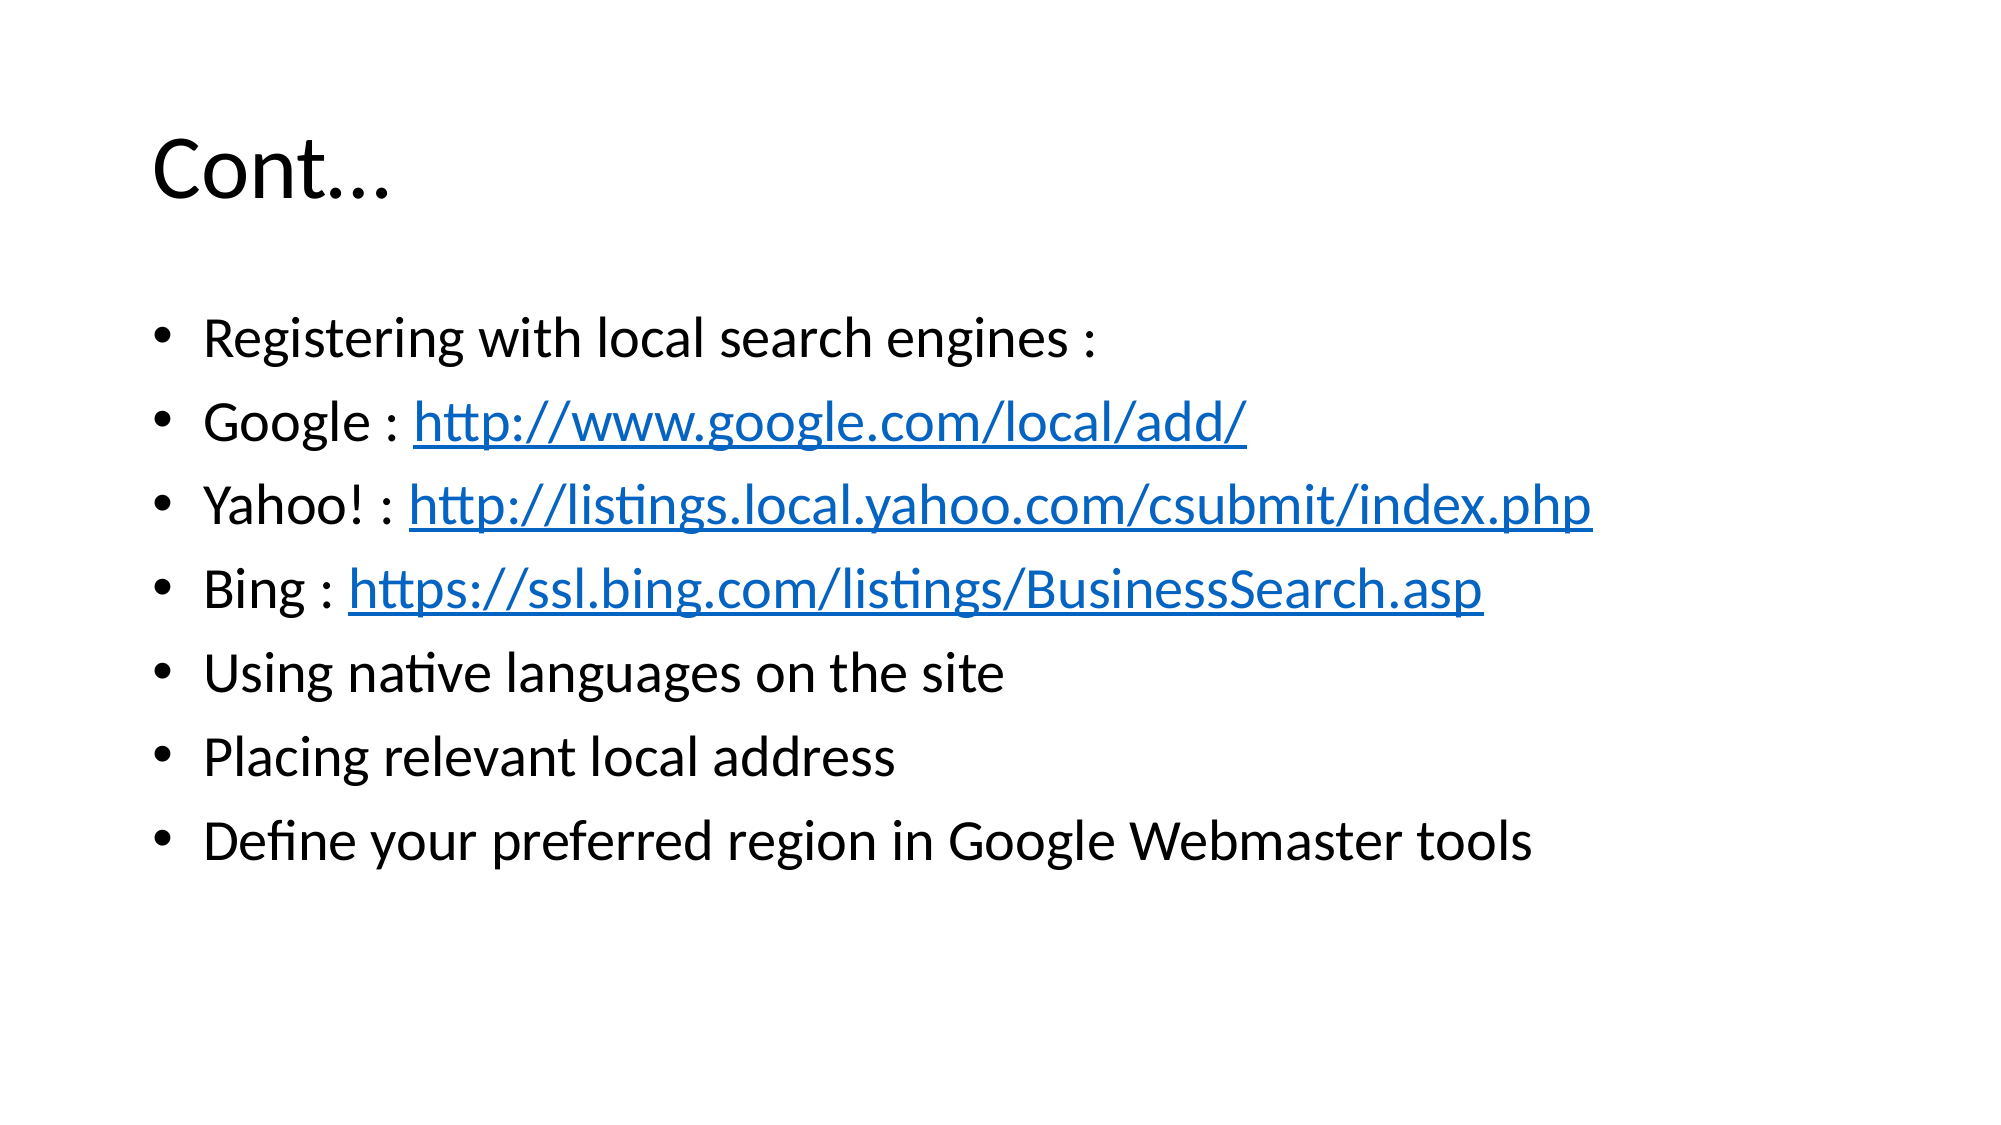

# Cont…
 Registering with local search engines :
 Google : http://www.google.com/local/add/
 Yahoo! : http://listings.local.yahoo.com/csubmit/index.php
 Bing : https://ssl.bing.com/listings/BusinessSearch.asp
 Using native languages on the site
 Placing relevant local address
 Define your preferred region in Google Webmaster tools